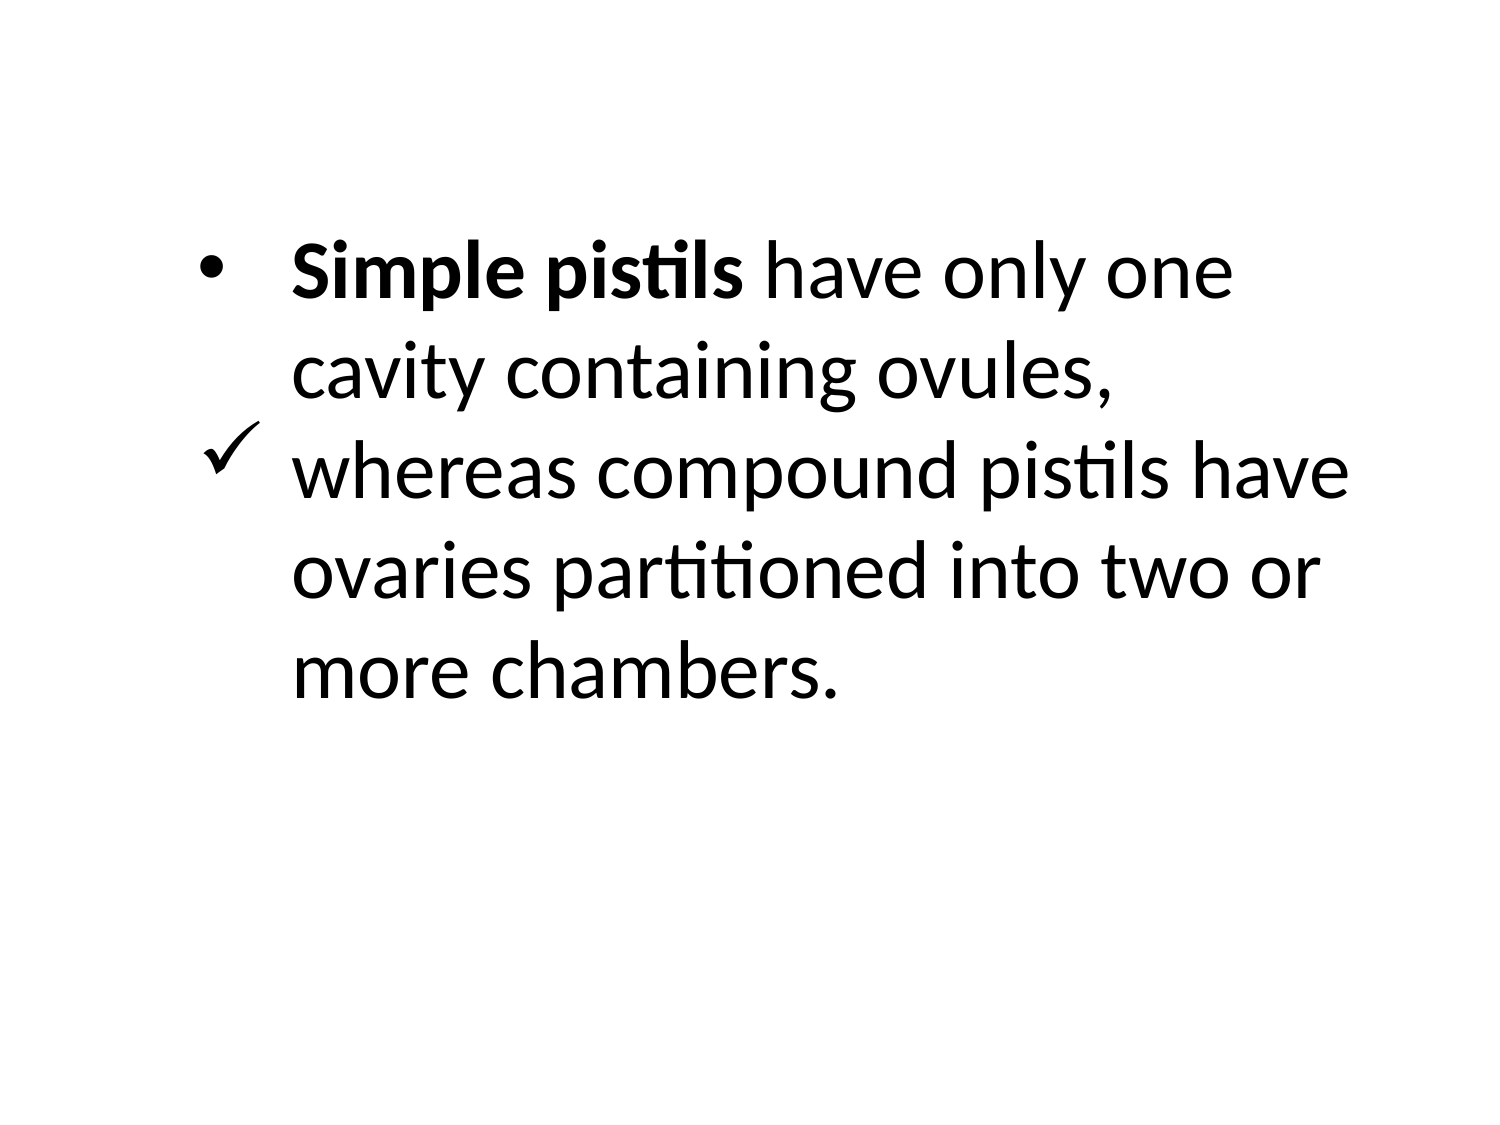

Simple pistils have only one cavity containing ovules,
whereas compound pistils have ovaries partitioned into two or more chambers.